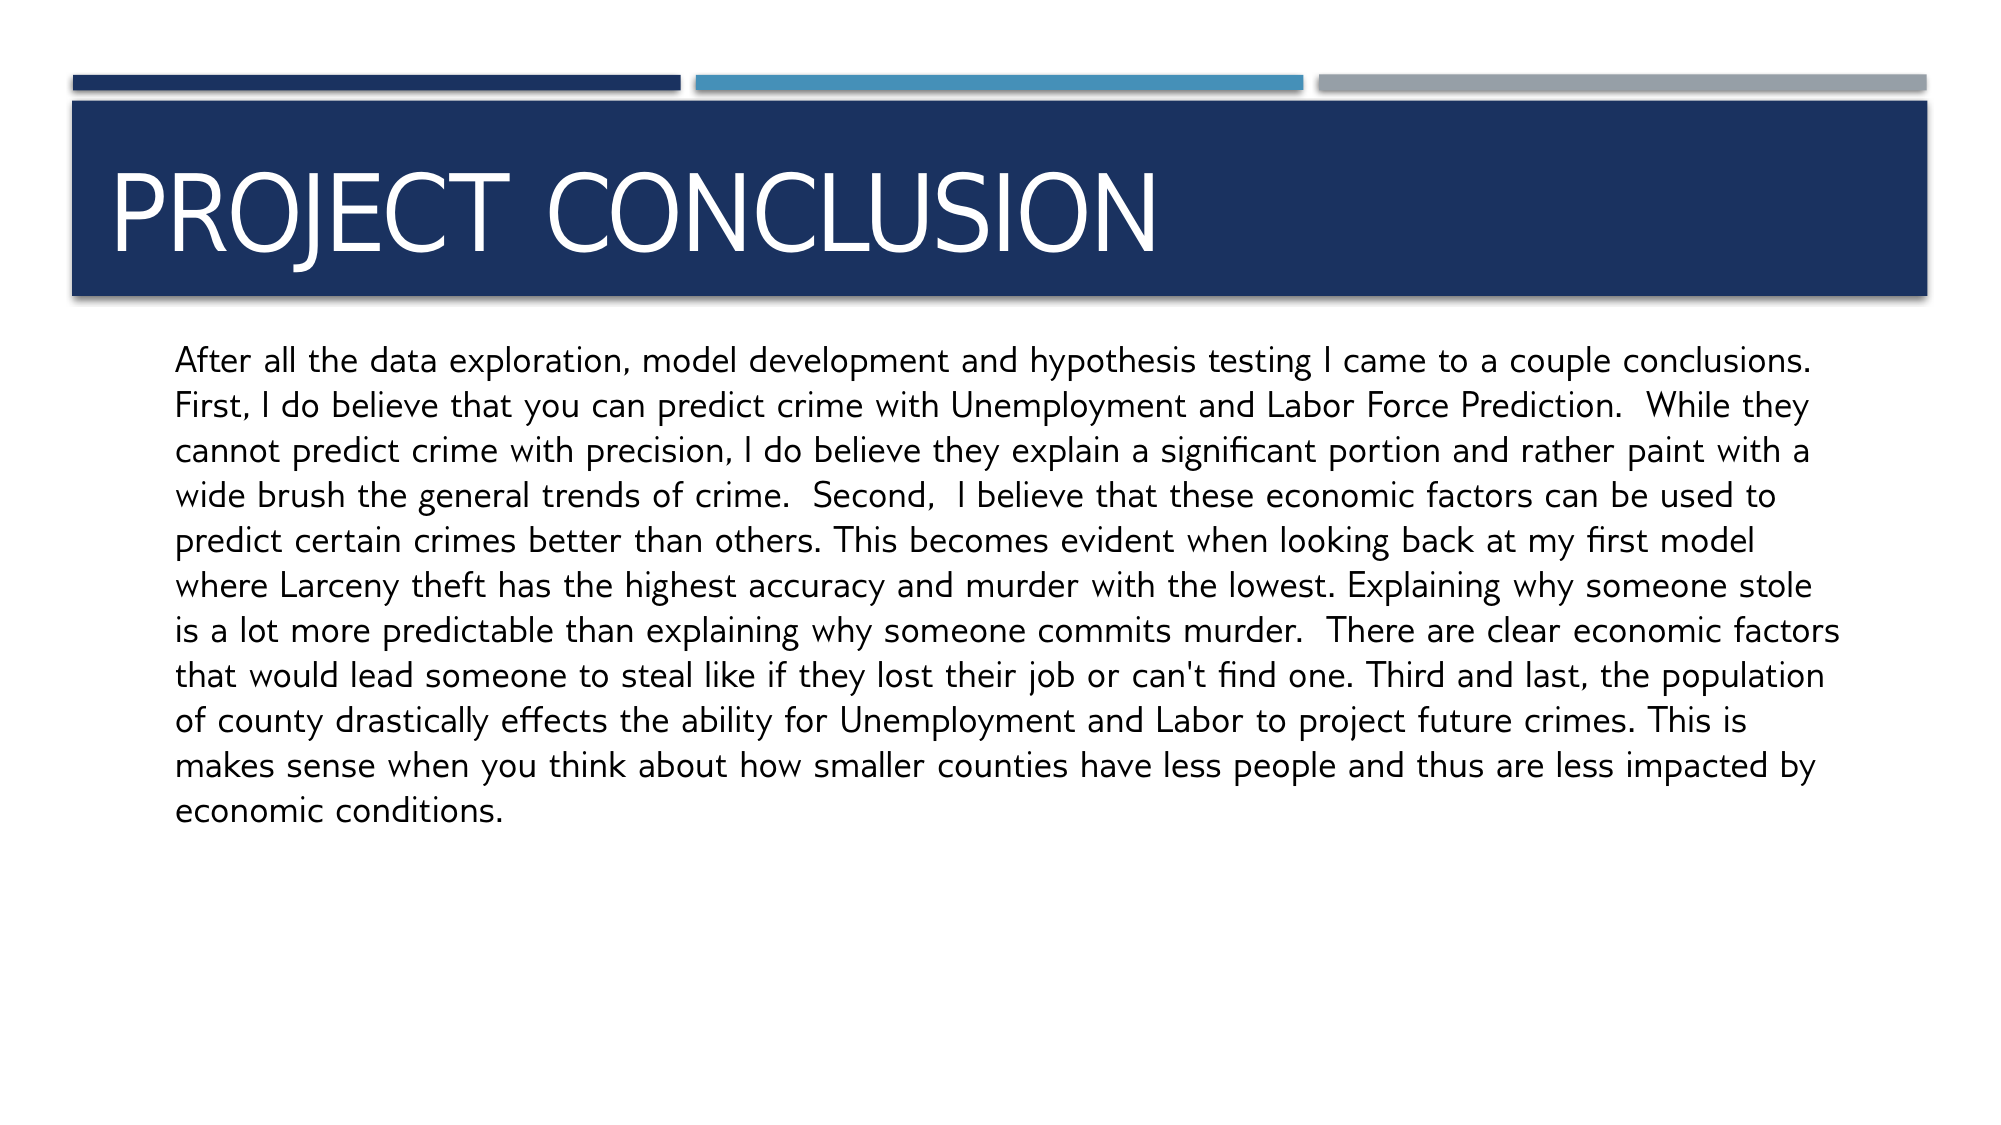

# Project Conclusion
After all the data exploration, model development and hypothesis testing I came to a couple conclusions. First, I do believe that you can predict crime with Unemployment and Labor Force Prediction.  While they cannot predict crime with precision, I do believe they explain a significant portion and rather paint with a wide brush the general trends of crime.  Second,  I believe that these economic factors can be used to predict certain crimes better than others. This becomes evident when looking back at my first model where Larceny theft has the highest accuracy and murder with the lowest. Explaining why someone stole is a lot more predictable than explaining why someone commits murder.  There are clear economic factors that would lead someone to steal like if they lost their job or can't find one. Third and last, the population of county drastically effects the ability for Unemployment and Labor to project future crimes. This is makes sense when you think about how smaller counties have less people and thus are less impacted by economic conditions.